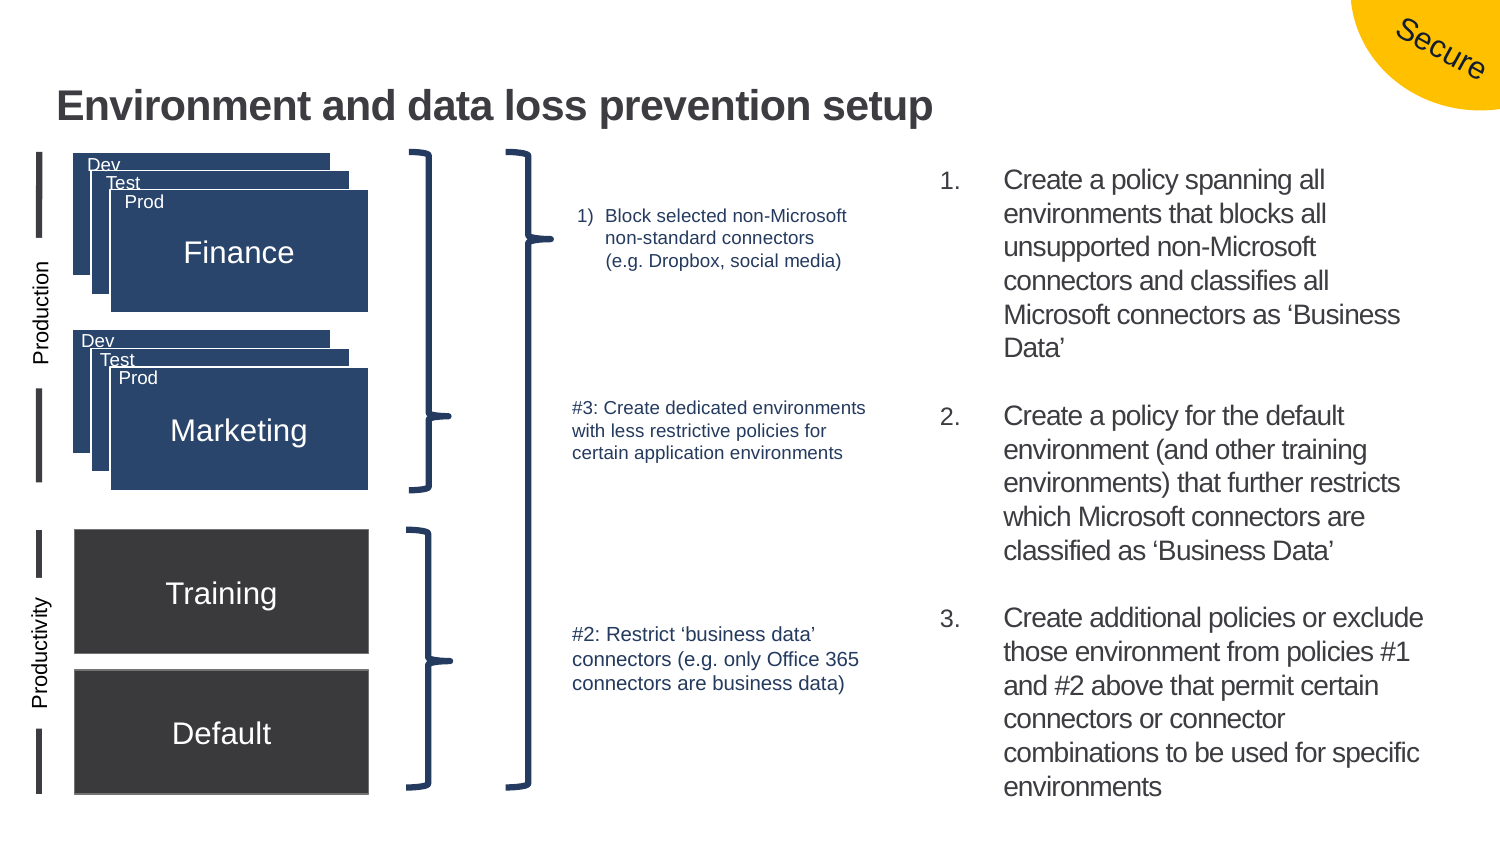

Secure
# Environment and data loss prevention setup
Dev
Create a policy spanning all environments that blocks all unsupported non-Microsoft connectors and classifies all Microsoft connectors as ‘Business Data’

Create a policy for the default environment (and other training environments) that further restricts which Microsoft connectors are classified as ‘Business Data’

Create additional policies or exclude those environment from policies #1 and #2 above that permit certain connectors or connector combinations to be used for specific environments

Test

Prod
Finance
Block selected non-Microsoft non-standard connectors
(e.g. Dropbox, social media)
Production
Dev

Test

Prod
Marketing
#3: Create dedicated environments with less restrictive policies for certain application environments
Training

#2: Restrict ‘business data’ connectors (e.g. only Office 365 connectors are business data)
Productivity

Default